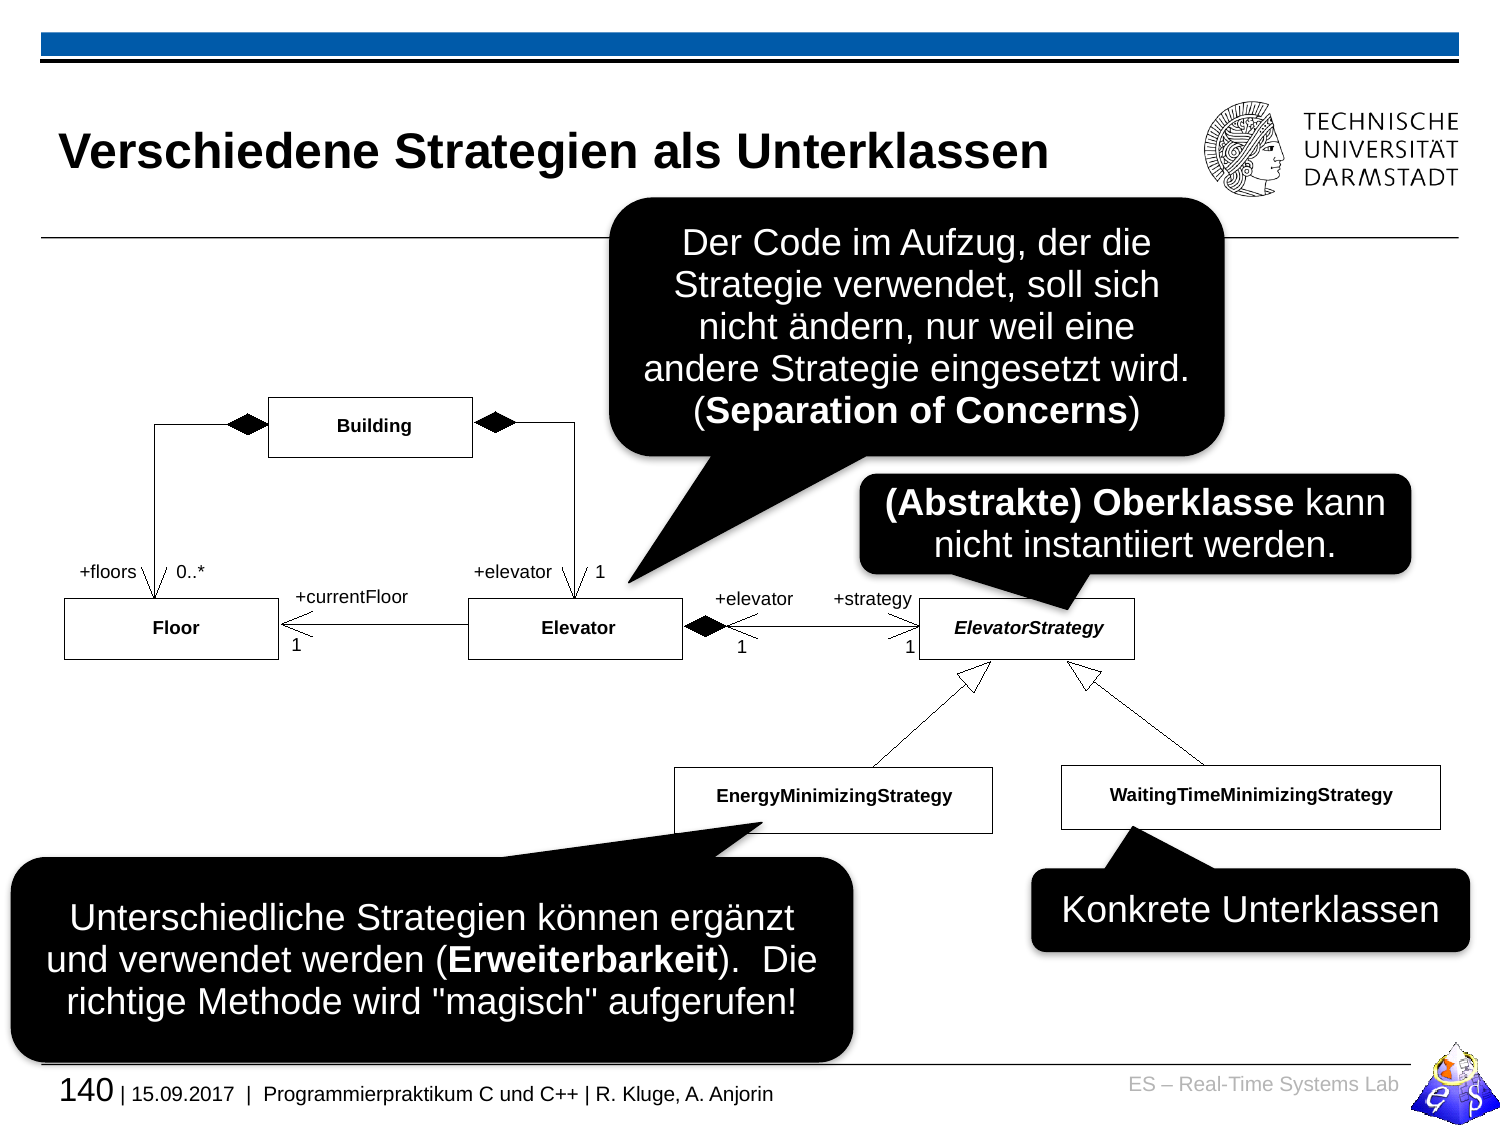

# Verschiedene Strategien als Unterklassen
Der Code im Aufzug, der die Strategie verwendet, soll sich nicht ändern, nur weil eine andere Strategie eingesetzt wird.
(Separation of Concerns)

Building

+floors
0..*
+elevator
1

+currentFloor
+elevator
+strategy

Floor
Elevator
ElevatorStrategy

1
1
1

WaitingTimeMinimizingStrategy
EnergyMinimizingStrategy
(Abstrakte) Oberklasse kann nicht instantiiert werden.
Unterschiedliche Strategien können ergänzt und verwendet werden (Erweiterbarkeit).  Die richtige Methode wird "magisch" aufgerufen!
Konkrete Unterklassen